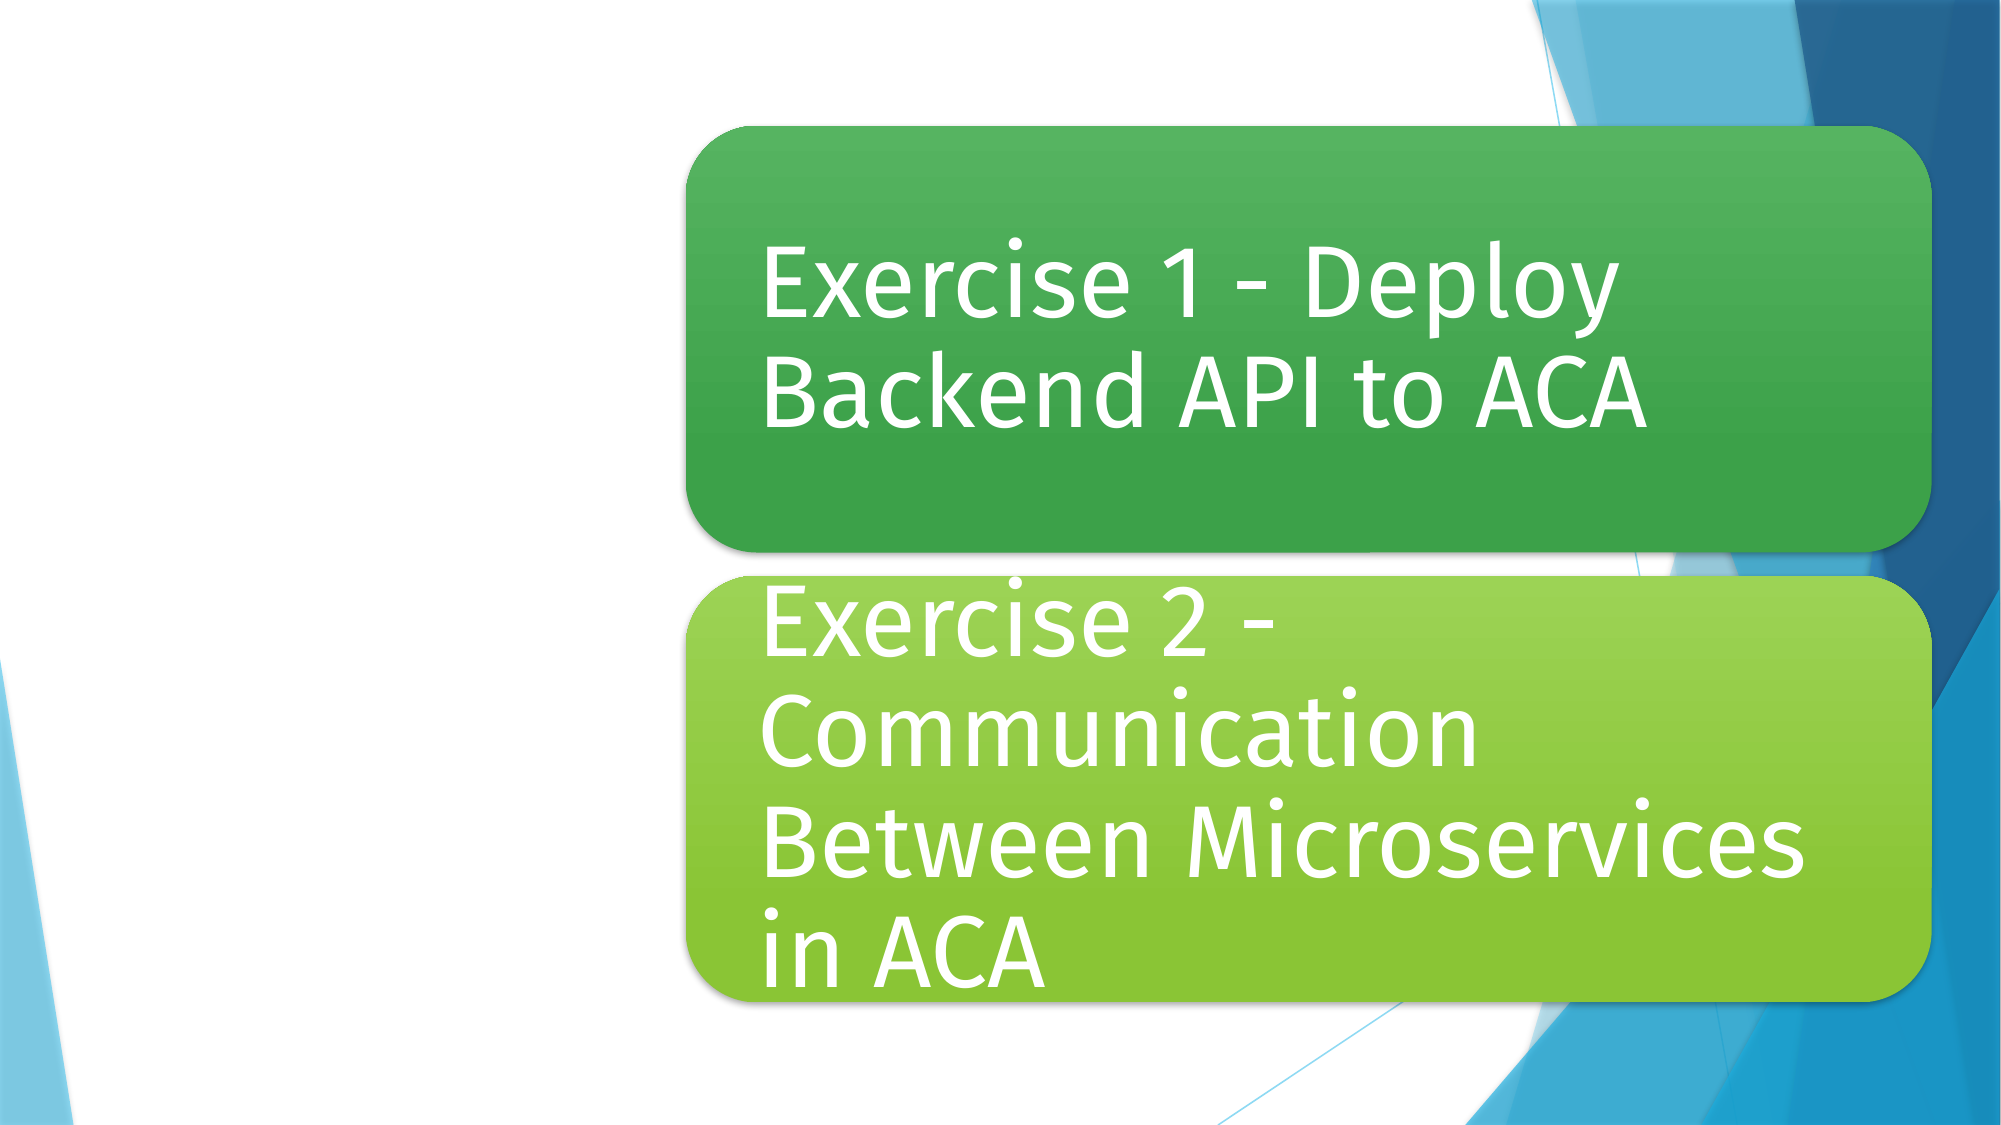

Exercise 1 - Deploy Backend API to ACA
Exercise 2 - Communication Between Microservices in ACA
# Lab: 1